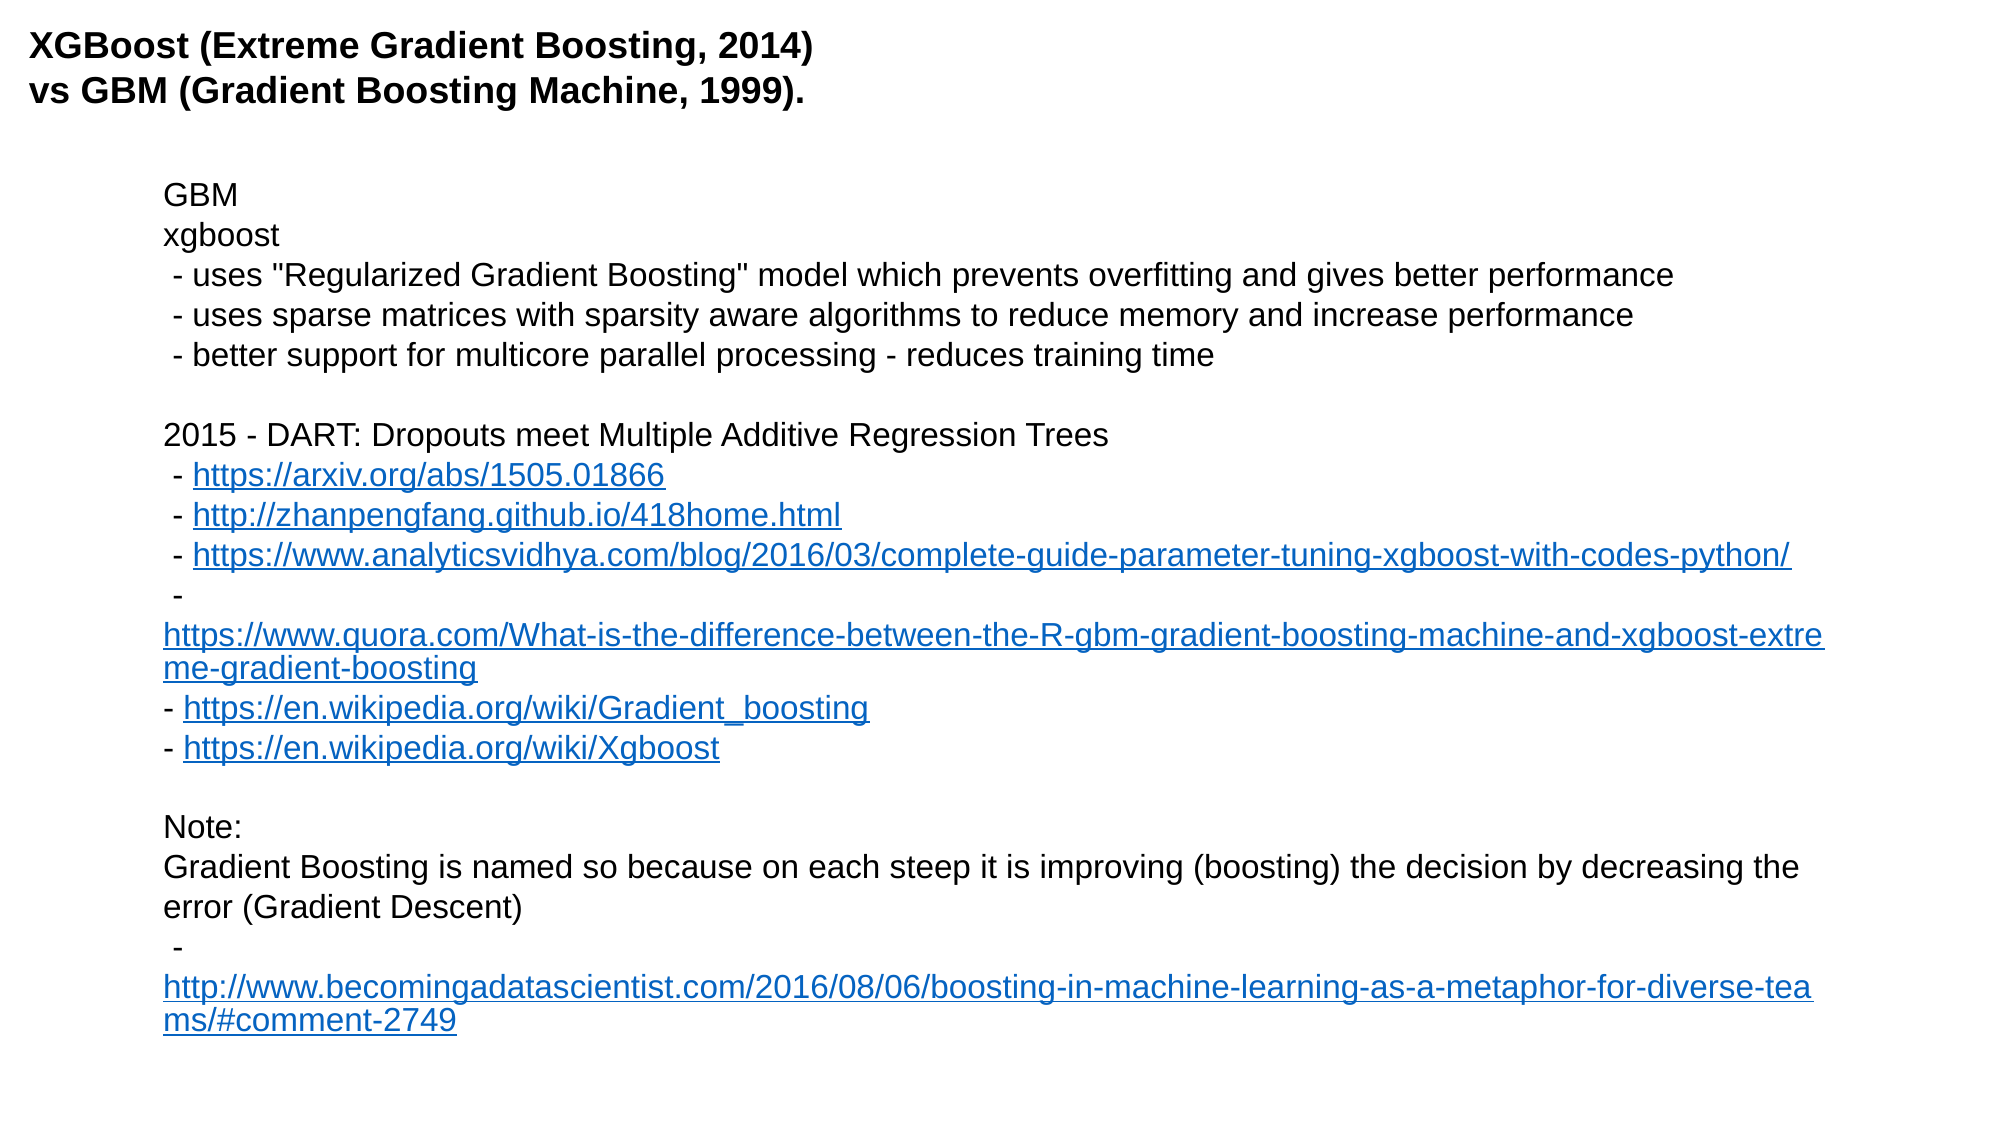

XGBoost (Extreme Gradient Boosting, 2014)
vs GBM (Gradient Boosting Machine, 1999).
GBM
xgboost
 - uses "Regularized Gradient Boosting" model which prevents overfitting and gives better performance
 - uses sparse matrices with sparsity aware algorithms to reduce memory and increase performance
 - better support for multicore parallel processing - reduces training time

2015 - DART: Dropouts meet Multiple Additive Regression Trees
 - https://arxiv.org/abs/1505.01866
 - http://zhanpengfang.github.io/418home.html
 - https://www.analyticsvidhya.com/blog/2016/03/complete-guide-parameter-tuning-xgboost-with-codes-python/
 - https://www.quora.com/What-is-the-difference-between-the-R-gbm-gradient-boosting-machine-and-xgboost-extreme-gradient-boosting
- https://en.wikipedia.org/wiki/Gradient_boosting
- https://en.wikipedia.org/wiki/Xgboost

Note:
Gradient Boosting is named so because on each steep it is improving (boosting) the decision by decreasing the error (Gradient Descent)
 - http://www.becomingadatascientist.com/2016/08/06/boosting-in-machine-learning-as-a-metaphor-for-diverse-teams/#comment-2749